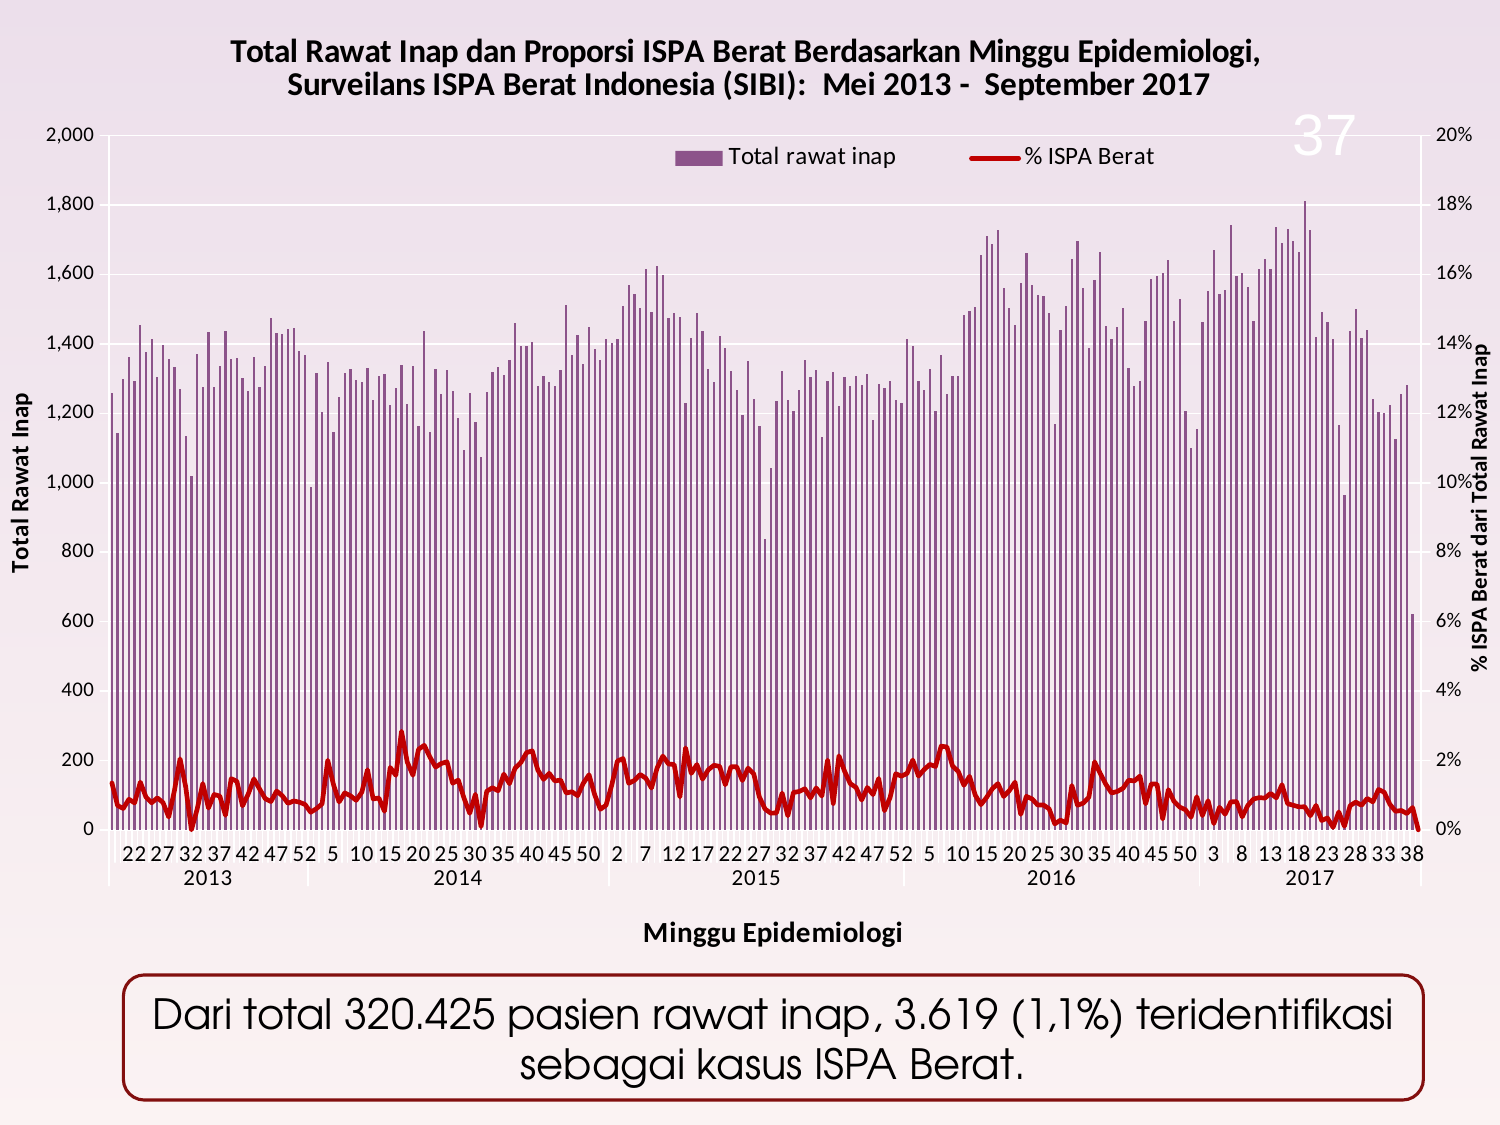

### Chart: Total Rawat Inap dan Proporsi ISPA Berat Berdasarkan Minggu Epidemiologi,
Surveilans ISPA Berat Indonesia (SIBI):  Mei 2013 -  September 2017

| Category | Total rawat inap | % ISPA Berat |
|---|---|---|
| 18 | 1259.0 | 0.0135027799841144 |
| 19 | 1144.0 | 0.00699300699300699 |
| 20 | 1299.0 | 0.00615858352578907 |
| 21 | 1362.0 | 0.00881057268722467 |
| 22 | 1294.0 | 0.00772797527047913 |
| 23 | 1456.0 | 0.0137362637362637 |
| 24 | 1377.0 | 0.00944081336238199 |
| 25 | 1413.0 | 0.00778485491861288 |
| 26 | 1306.0 | 0.00918836140888208 |
| 27 | 1398.0 | 0.00786838340486409 |
| 28 | 1358.0 | 0.00368188512518409 |
| 29 | 1334.0 | 0.0112443778110945 |
| 30 | 1271.0 | 0.020456333595594 |
| 31 | 1136.0 | 0.0123239436619718 |
| 32 | 1020.0 | 0.0 |
| 33 | 1371.0 | 0.00583515681983953 |
| 34 | 1275.0 | 0.0133333333333333 |
| 35 | 1435.0 | 0.00627177700348432 |
| 36 | 1276.0 | 0.0101880877742947 |
| 37 | 1336.0 | 0.00973053892215569 |
| 38 | 1438.0 | 0.00417246175243394 |
| 39 | 1356.0 | 0.0147492625368732 |
| 40 | 1359.0 | 0.013980868285504 |
| 41 | 1302.0 | 0.00691244239631337 |
| 42 | 1265.0 | 0.0102766798418972 |
| 43 | 1363.0 | 0.0146735143066764 |
| 44 | 1277.0 | 0.0117462803445576 |
| 45 | 1337.0 | 0.00897531787584144 |
| 46 | 1474.0 | 0.00814111261872456 |
| 47 | 1432.0 | 0.0111731843575419 |
| 48 | 1428.0 | 0.00980392156862745 |
| 49 | 1443.0 | 0.00762300762300762 |
| 50 | 1445.0 | 0.00830449826989619 |
| 51 | 1381.0 | 0.00796524257784214 |
| 52 | 1368.0 | 0.00730994152046784 |
| 1 | 987.0 | 0.00506585612968592 |
| 2 | 1316.0 | 0.0060790273556231 |
| 3 | 1203.0 | 0.00748129675810474 |
| 4 | 1348.0 | 0.0200296735905044 |
| 5 | 1145.0 | 0.0131004366812227 |
| 6 | 1246.0 | 0.00802568218298555 |
| 7 | 1315.0 | 0.0106463878326996 |
| 8 | 1327.0 | 0.00979653353428787 |
| 9 | 1295.0 | 0.00849420849420849 |
| 10 | 1291.0 | 0.010844306738962 |
| 11 | 1330.0 | 0.0172932330827068 |
| 12 | 1238.0 | 0.00888529886914378 |
| 13 | 1308.0 | 0.0091743119266055 |
| 14 | 1312.0 | 0.00533536585365854 |
| 15 | 1224.0 | 0.0179738562091503 |
| 16 | 1274.0 | 0.0156985871271586 |
| 17 | 1339.0 | 0.0283793876026886 |
| 18 | 1228.0 | 0.0195439739413681 |
| 19 | 1337.0 | 0.0157068062827225 |
| 20 | 1164.0 | 0.0231958762886598 |
| 21 | 1438.0 | 0.0243393602225313 |
| 22 | 1145.0 | 0.0209606986899563 |
| 23 | 1328.0 | 0.0180722891566265 |
| 24 | 1256.0 | 0.0191082802547771 |
| 25 | 1326.0 | 0.0196078431372549 |
| 26 | 1265.0 | 0.0134387351778656 |
| 27 | 1188.0 | 0.0143097643097643 |
| 28 | 1093.0 | 0.00914913083257091 |
| 29 | 1260.0 | 0.00476190476190476 |
| 30 | 1175.0 | 0.0102127659574468 |
| 31 | 1073.0 | 0.000931966449207829 |
| 32 | 1261.0 | 0.0111022997620936 |
| 33 | 1319.0 | 0.0121304018195603 |
| 34 | 1334.0 | 0.0112443778110945 |
| 35 | 1310.0 | 0.016030534351145 |
| 36 | 1354.0 | 0.0132939438700148 |
| 37 | 1461.0 | 0.0177960301163587 |
| 38 | 1395.0 | 0.0193548387096774 |
| 39 | 1395.0 | 0.0222222222222222 |
| 40 | 1406.0 | 0.0227596017069701 |
| 41 | 1279.0 | 0.0172009382329945 |
| 42 | 1307.0 | 0.0145371078806427 |
| 43 | 1290.0 | 0.0162790697674419 |
| 44 | 1279.0 | 0.0140734949179046 |
| 45 | 1325.0 | 0.0143396226415094 |
| 46 | 1511.0 | 0.0105890138980807 |
| 47 | 1368.0 | 0.0109649122807018 |
| 48 | 1425.0 | 0.00982456140350877 |
| 49 | 1342.0 | 0.0134128166915052 |
| 50 | 1449.0 | 0.0158730158730159 |
| 51 | 1386.0 | 0.0101010101010101 |
| 52 | 1353.0 | 0.00591278640059128 |
| 53 | 1415.0 | 0.00706713780918728 |
| 1 | 1402.0 | 0.0128388017118402 |
| 2 | 1413.0 | 0.0198159943382873 |
| 3 | 1510.0 | 0.0205298013245033 |
| 4 | 1569.0 | 0.0133843212237094 |
| 5 | 1545.0 | 0.0142394822006472 |
| 6 | 1505.0 | 0.0159468438538206 |
| 7 | 1615.0 | 0.0148606811145511 |
| 8 | 1493.0 | 0.0120562625586068 |
| 9 | 1626.0 | 0.0178351783517835 |
| 10 | 1600.0 | 0.02125 |
| 11 | 1475.0 | 0.0189830508474576 |
| 12 | 1490.0 | 0.0187919463087248 |
| 13 | 1479.0 | 0.0094658553076403 |
| 14 | 1229.0 | 0.0235964198535395 |
| 15 | 1416.0 | 0.0162429378531073 |
| 16 | 1489.0 | 0.0188045668233714 |
| 17 | 1437.0 | 0.0146137787056367 |
| 18 | 1328.0 | 0.0173192771084337 |
| 19 | 1291.0 | 0.0185902401239349 |
| 20 | 1422.0 | 0.0182841068917018 |
| 21 | 1387.0 | 0.0129776496034607 |
| 22 | 1321.0 | 0.0181680545041635 |
| 23 | 1266.0 | 0.0181674565560821 |
| 24 | 1196.0 | 0.0142140468227425 |
| 25 | 1351.0 | 0.0177646188008882 |
| 26 | 1242.0 | 0.0161030595813204 |
| 27 | 1164.0 | 0.00945017182130584 |
| 28 | 839.0 | 0.00595947556615018 |
| 29 | 1043.0 | 0.00479386385426654 |
| 30 | 1237.0 | 0.00485044462409054 |
| 31 | 1322.0 | 0.010590015128593 |
| 32 | 1239.0 | 0.00403551251008878 |
| 33 | 1208.0 | 0.0107615894039735 |
| 34 | 1266.0 | 0.0110584518167457 |
| 35 | 1355.0 | 0.0118081180811808 |
| 36 | 1304.0 | 0.00920245398773006 |
| 37 | 1325.0 | 0.0120754716981132 |
| 38 | 1131.0 | 0.00972590627763042 |
| 39 | 1294.0 | 0.0200927357032457 |
| 40 | 1319.0 | 0.00758150113722517 |
| 41 | 1220.0 | 0.0213114754098361 |
| 42 | 1306.0 | 0.0168453292496172 |
| 43 | 1278.0 | 0.013302034428795 |
| 44 | 1308.0 | 0.0122324159021407 |
| 45 | 1282.0 | 0.00858034321372855 |
| 46 | 1312.0 | 0.0121951219512195 |
| 47 | 1182.0 | 0.0101522842639594 |
| 48 | 1284.0 | 0.014797507788162 |
| 49 | 1273.0 | 0.00549882168106834 |
| 50 | 1293.0 | 0.00928074245939675 |
| 51 | 1238.0 | 0.0161550888529887 |
| 52 | 1229.0 | 0.015459723352319 |
| 1 | 1415.0 | 0.0162544169611307 |
| 2 | 1393.0 | 0.0201005025125628 |
| 3 | 1292.0 | 0.0154798761609907 |
| 4 | 1267.0 | 0.0173638516179953 |
| 5 | 1327.0 | 0.0188394875659382 |
| 6 | 1207.0 | 0.0182270091135046 |
| 7 | 1369.0 | 0.0241051862673484 |
| 8 | 1256.0 | 0.0238853503184713 |
| 9 | 1307.0 | 0.018362662586075 |
| 10 | 1307.0 | 0.0168324407039021 |
| 11 | 1482.0 | 0.0128205128205128 |
| 12 | 1494.0 | 0.0153949129852744 |
| 13 | 1506.0 | 0.0099601593625498 |
| 14 | 1655.0 | 0.00725075528700906 |
| 15 | 1712.0 | 0.00934579439252337 |
| 16 | 1689.0 | 0.0118413262285376 |
| 17 | 1728.0 | 0.0133101851851852 |
| 18 | 1562.0 | 0.00960307298335467 |
| 19 | 1504.0 | 0.0113031914893617 |
| 20 | 1456.0 | 0.0137362637362637 |
| 21 | 1576.0 | 0.00444162436548223 |
| 22 | 1661.0 | 0.00963275135460566 |
| 23 | 1571.0 | 0.00891152132399745 |
| 24 | 1541.0 | 0.00713822193380921 |
| 25 | 1537.0 | 0.00715679895901106 |
| 26 | 1490.0 | 0.00604026845637584 |
| 27 | 1169.0 | 0.00171086398631309 |
| 28 | 1439.0 | 0.00277970813064628 |
| 29 | 1510.0 | 0.00198675496688742 |
| 30 | 1644.0 | 0.0127737226277372 |
| 31 | 1696.0 | 0.00707547169811321 |
| 32 | 1562.0 | 0.00768245838668374 |
| 33 | 1388.0 | 0.00936599423631124 |
| 34 | 1583.0 | 0.0195830701200253 |
| 35 | 1665.0 | 0.0162162162162162 |
| 36 | 1453.0 | 0.0130763936682725 |
| 37 | 1414.0 | 0.0106082036775106 |
| 38 | 1448.0 | 0.0110497237569061 |
| 39 | 1505.0 | 0.0119601328903655 |
| 40 | 1330.0 | 0.0142857142857143 |
| 41 | 1279.0 | 0.0140734949179046 |
| 42 | 1292.0 | 0.0154798761609907 |
| 43 | 1467.0 | 0.00749829584185413 |
| 44 | 1588.0 | 0.0132241813602015 |
| 45 | 1595.0 | 0.013166144200627 |
| 46 | 1605.0 | 0.00311526479750779 |
| 47 | 1642.0 | 0.0115712545676005 |
| 48 | 1465.0 | 0.00819112627986348 |
| 49 | 1530.0 | 0.0065359477124183 |
| 50 | 1207.0 | 0.00579950289975145 |
| 51 | 1101.0 | 0.0036330608537693 |
| 52 | 1155.0 | 0.00952380952380952 |
| 1 | 1463.0 | 0.00410116199589884 |
| 2 | 1551.0 | 0.00838168923275306 |
| 3 | 1671.0 | 0.00179533213644524 |
| 4 | 1545.0 | 0.00647249190938511 |
| 5 | 1554.0 | 0.0045045045045045 |
| 6 | 1742.0 | 0.00803673938002296 |
| 7 | 1597.0 | 0.00814026299311208 |
| 8 | 1605.0 | 0.00373831775700935 |
| 9 | 1565.0 | 0.00702875399361022 |
| 10 | 1465.0 | 0.00887372013651877 |
| 11 | 1616.0 | 0.00928217821782178 |
| 12 | 1644.0 | 0.00912408759124087 |
| 13 | 1617.0 | 0.0105132962275819 |
| 14 | 1738.0 | 0.00920598388952819 |
| 15 | 1692.0 | 0.0130023640661939 |
| 16 | 1731.0 | 0.00751010976314269 |
| 17 | 1697.0 | 0.00707130229817325 |
| 18 | 1664.0 | 0.00661057692307692 |
| 19 | 1812.0 | 0.00662251655629139 |
| 20 | 1728.0 | 0.00405092592592593 |
| 21 | 1420.0 | 0.00704225352112676 |
| 22 | 1493.0 | 0.00267916945746818 |
| 23 | 1463.0 | 0.00341763499658236 |
| 24 | 1415.0 | 0.000706713780918728 |
| 25 | 1167.0 | 0.0051413881748072 |
| 26 | 966.0 | 0.0010351966873706 |
| 27 | 1436.0 | 0.00696378830083565 |
| 28 | 1502.0 | 0.00798934753661784 |
| 29 | 1416.0 | 0.00706214689265537 |
| 30 | 1441.0 | 0.00902151283830673 |
| 31 | 1242.0 | 0.00805152979066022 |
| 32 | 1204.0 | 0.0116279069767442 |
| 33 | 1200.0 | 0.0108333333333333 |
| 34 | 1223.0 | 0.00735895339329518 |
| 35 | 1125.0 | 0.00533333333333333 |
| 36 | 1255.0 | 0.00557768924302789 |
| 37 | 1282.0 | 0.0046801872074883 |
| 38 | 621.0 | 0.00644122383252818 |
| 39 | 0.0 | 0.0 |
37
Dari total 320.425 pasien rawat inap, 3.619 (1,1%) teridentifikasi sebagai kasus ISPA Berat.